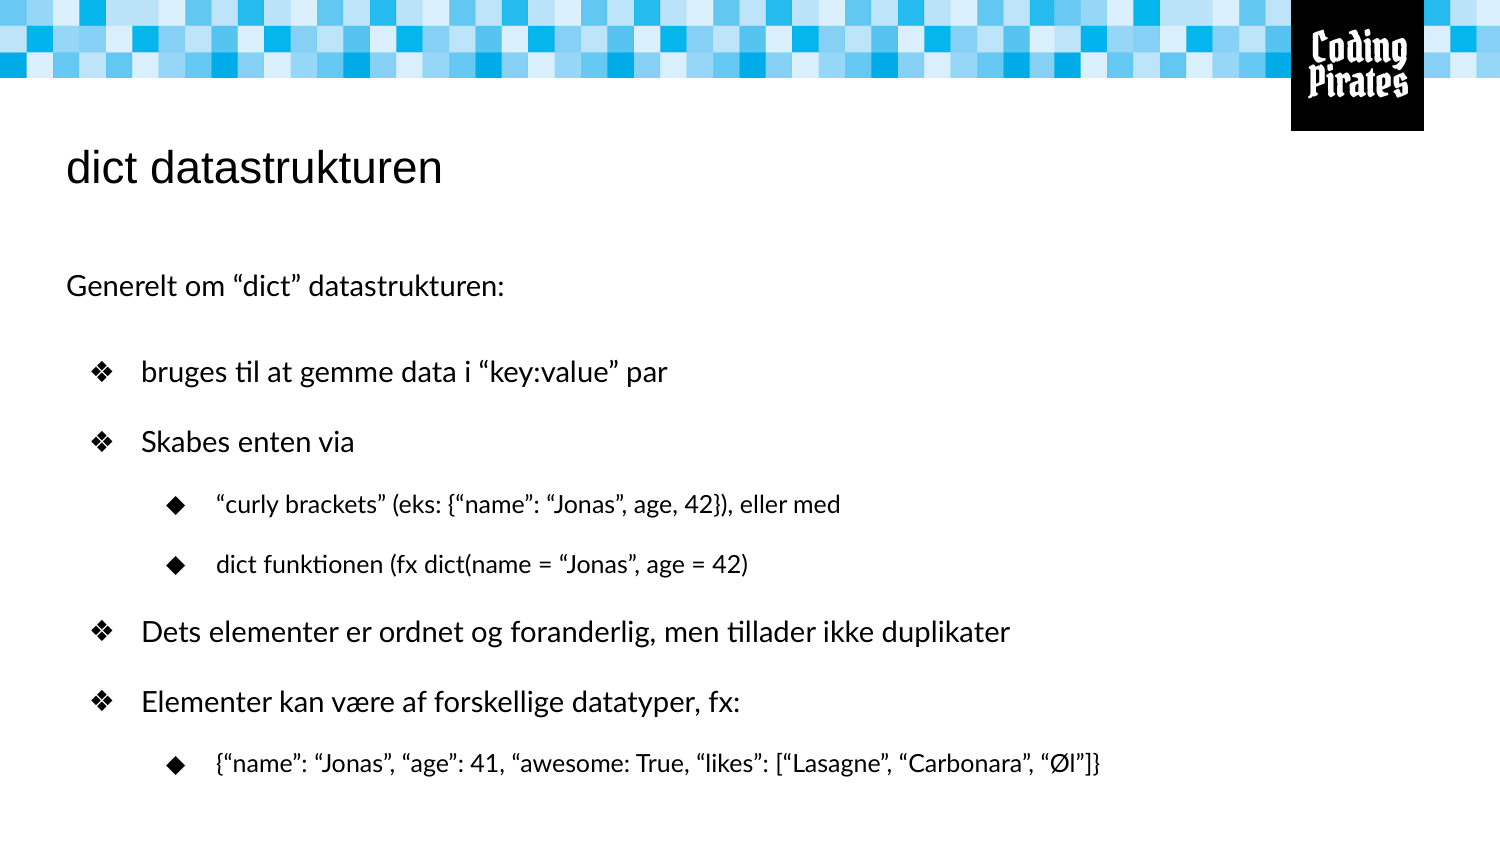

# dict datastrukturen
Generelt om “dict” datastrukturen:
bruges til at gemme data i “key:value” par
Skabes enten via
“curly brackets” (eks: {“name”: “Jonas”, age, 42}), eller med
dict funktionen (fx dict(name = “Jonas”, age = 42)
Dets elementer er ordnet og foranderlig, men tillader ikke duplikater
Elementer kan være af forskellige datatyper, fx:
{“name”: “Jonas”, “age”: 41, “awesome: True, “likes”: [“Lasagne”, “Carbonara”, “Øl”]}